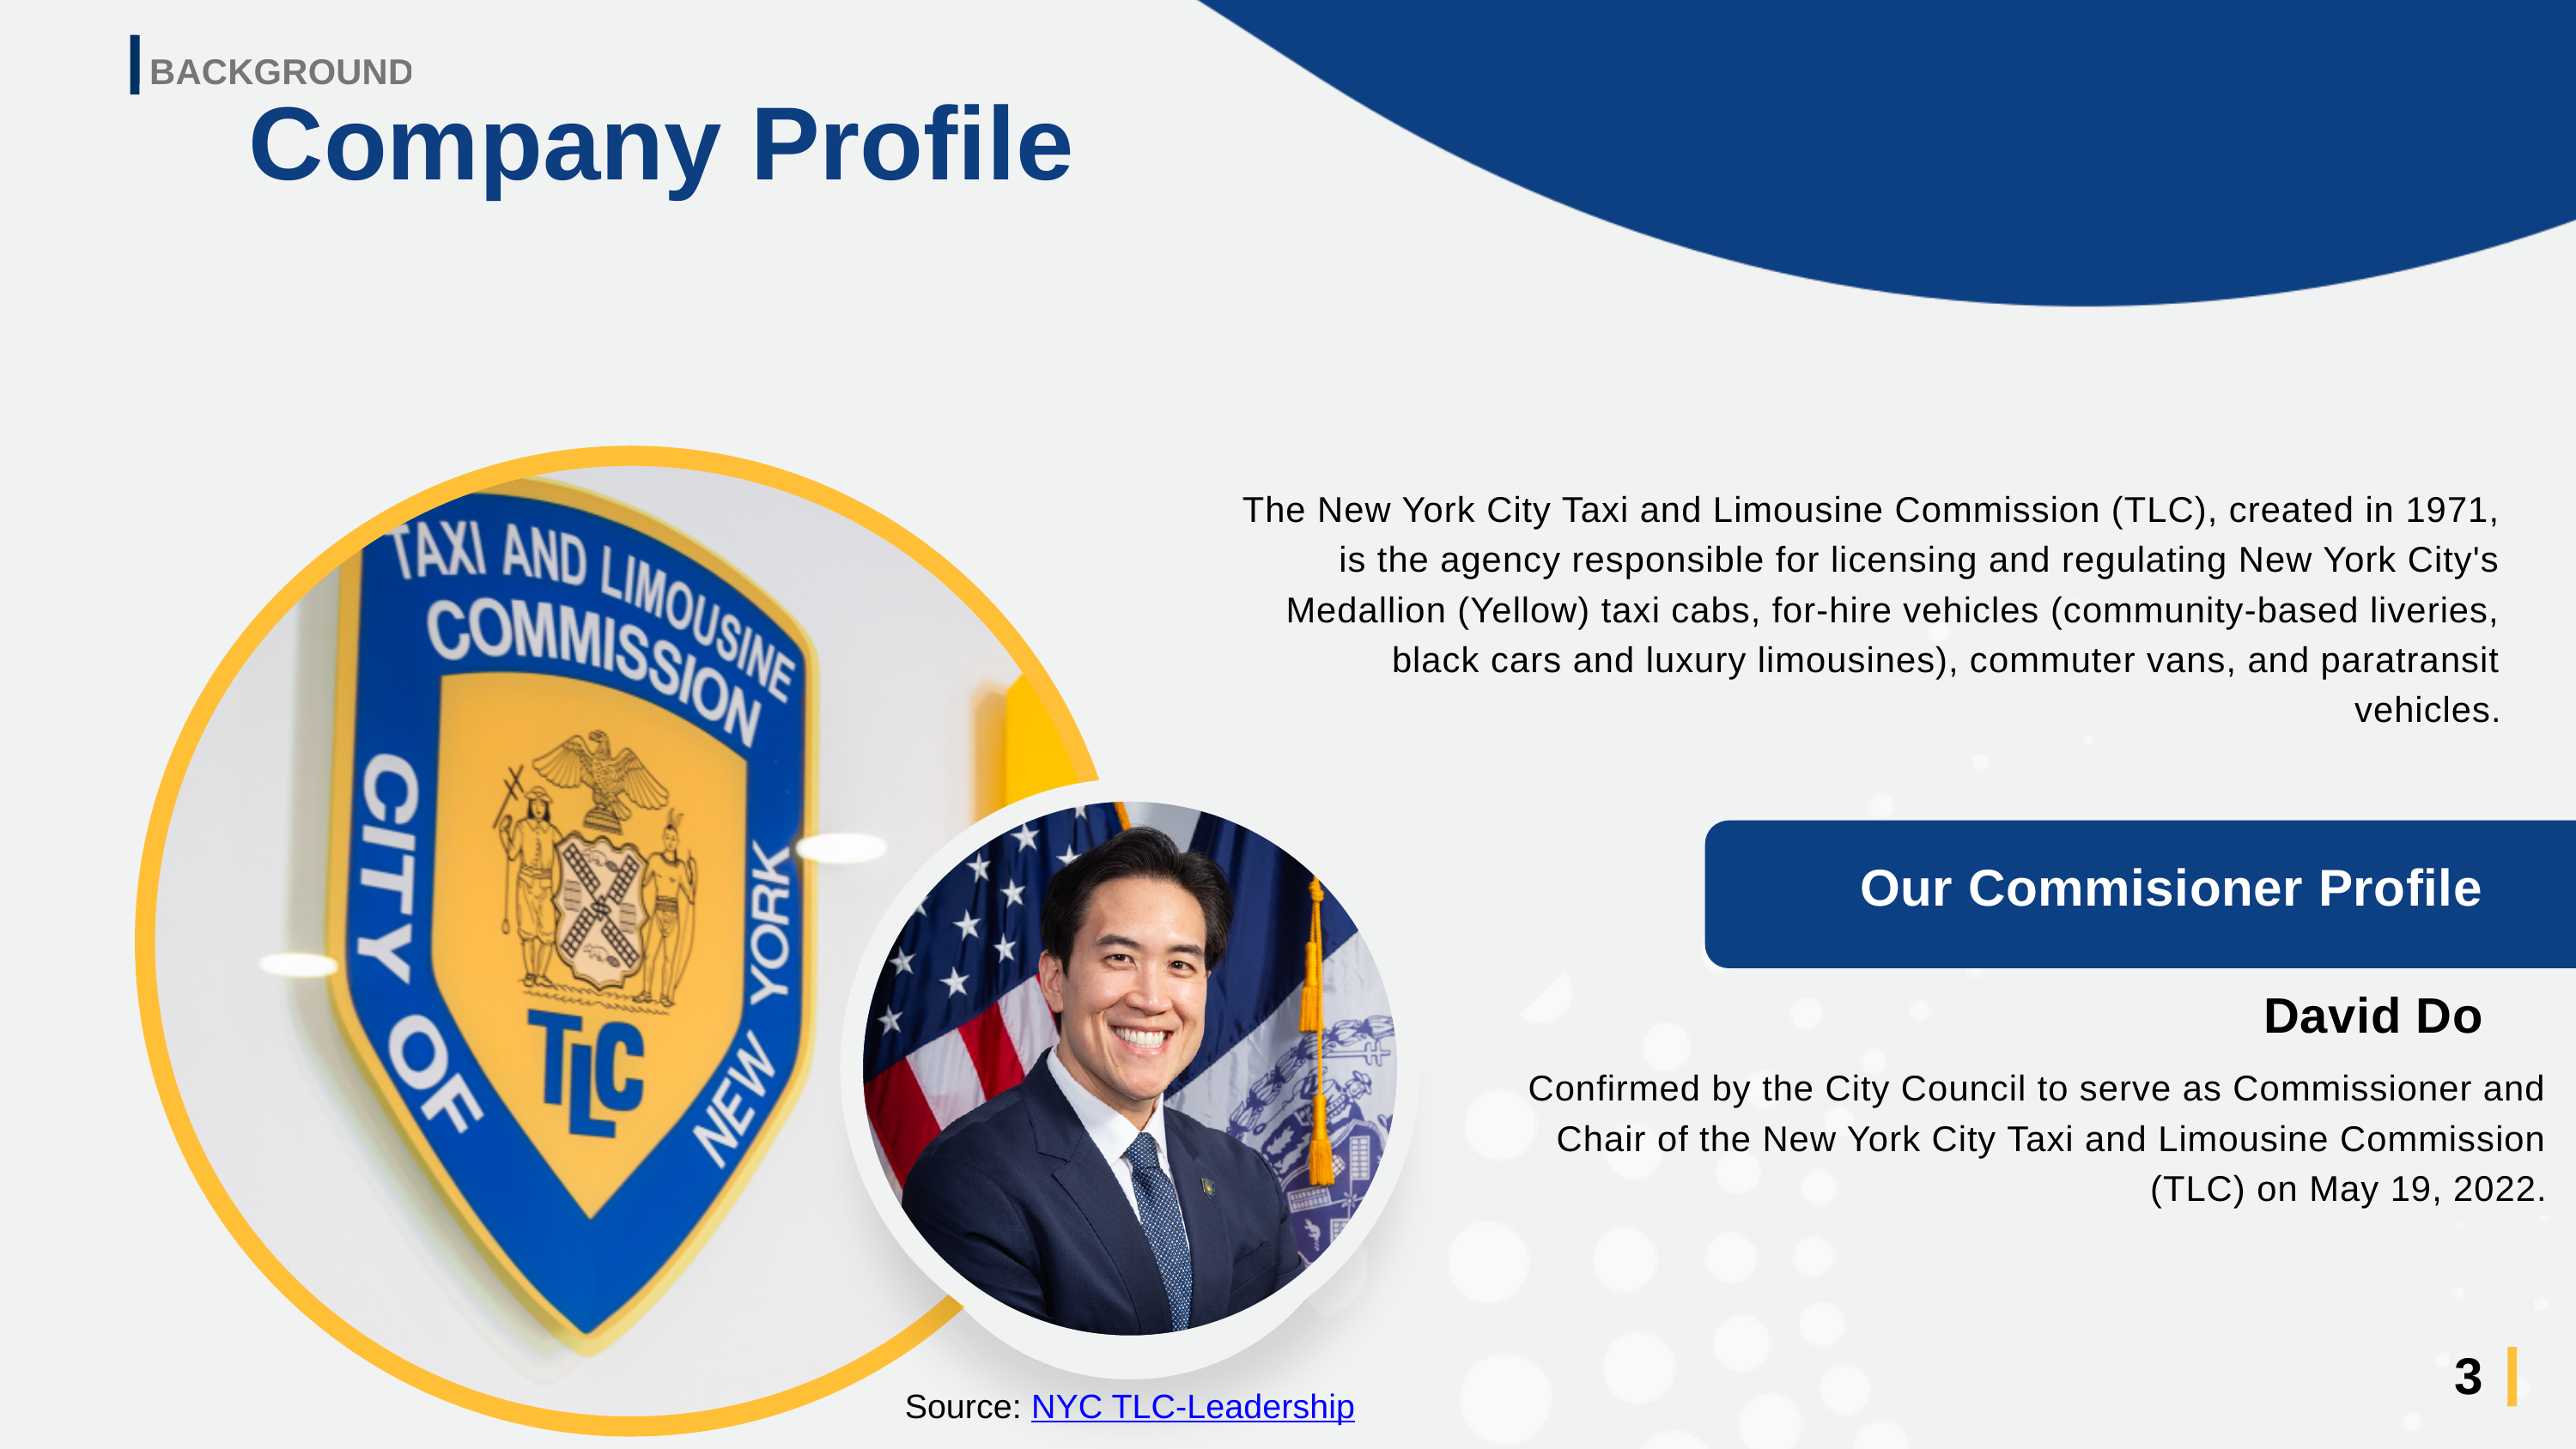

BACKGROUND
Company Profile

The New York City Taxi and Limousine Commission (TLC), created in 1971, is the agency responsible for licensing and regulating New York City's Medallion (Yellow) taxi cabs, for-hire vehicles (community-based liveries, black cars and luxury limousines), commuter vans, and paratransit vehicles.

Our Commisioner Profile
David Do
Confirmed by the City Council to serve as Commissioner and Chair of the New York City Taxi and Limousine Commission (TLC) on May 19, 2022.
3

Source: NYC TLC-Leadership